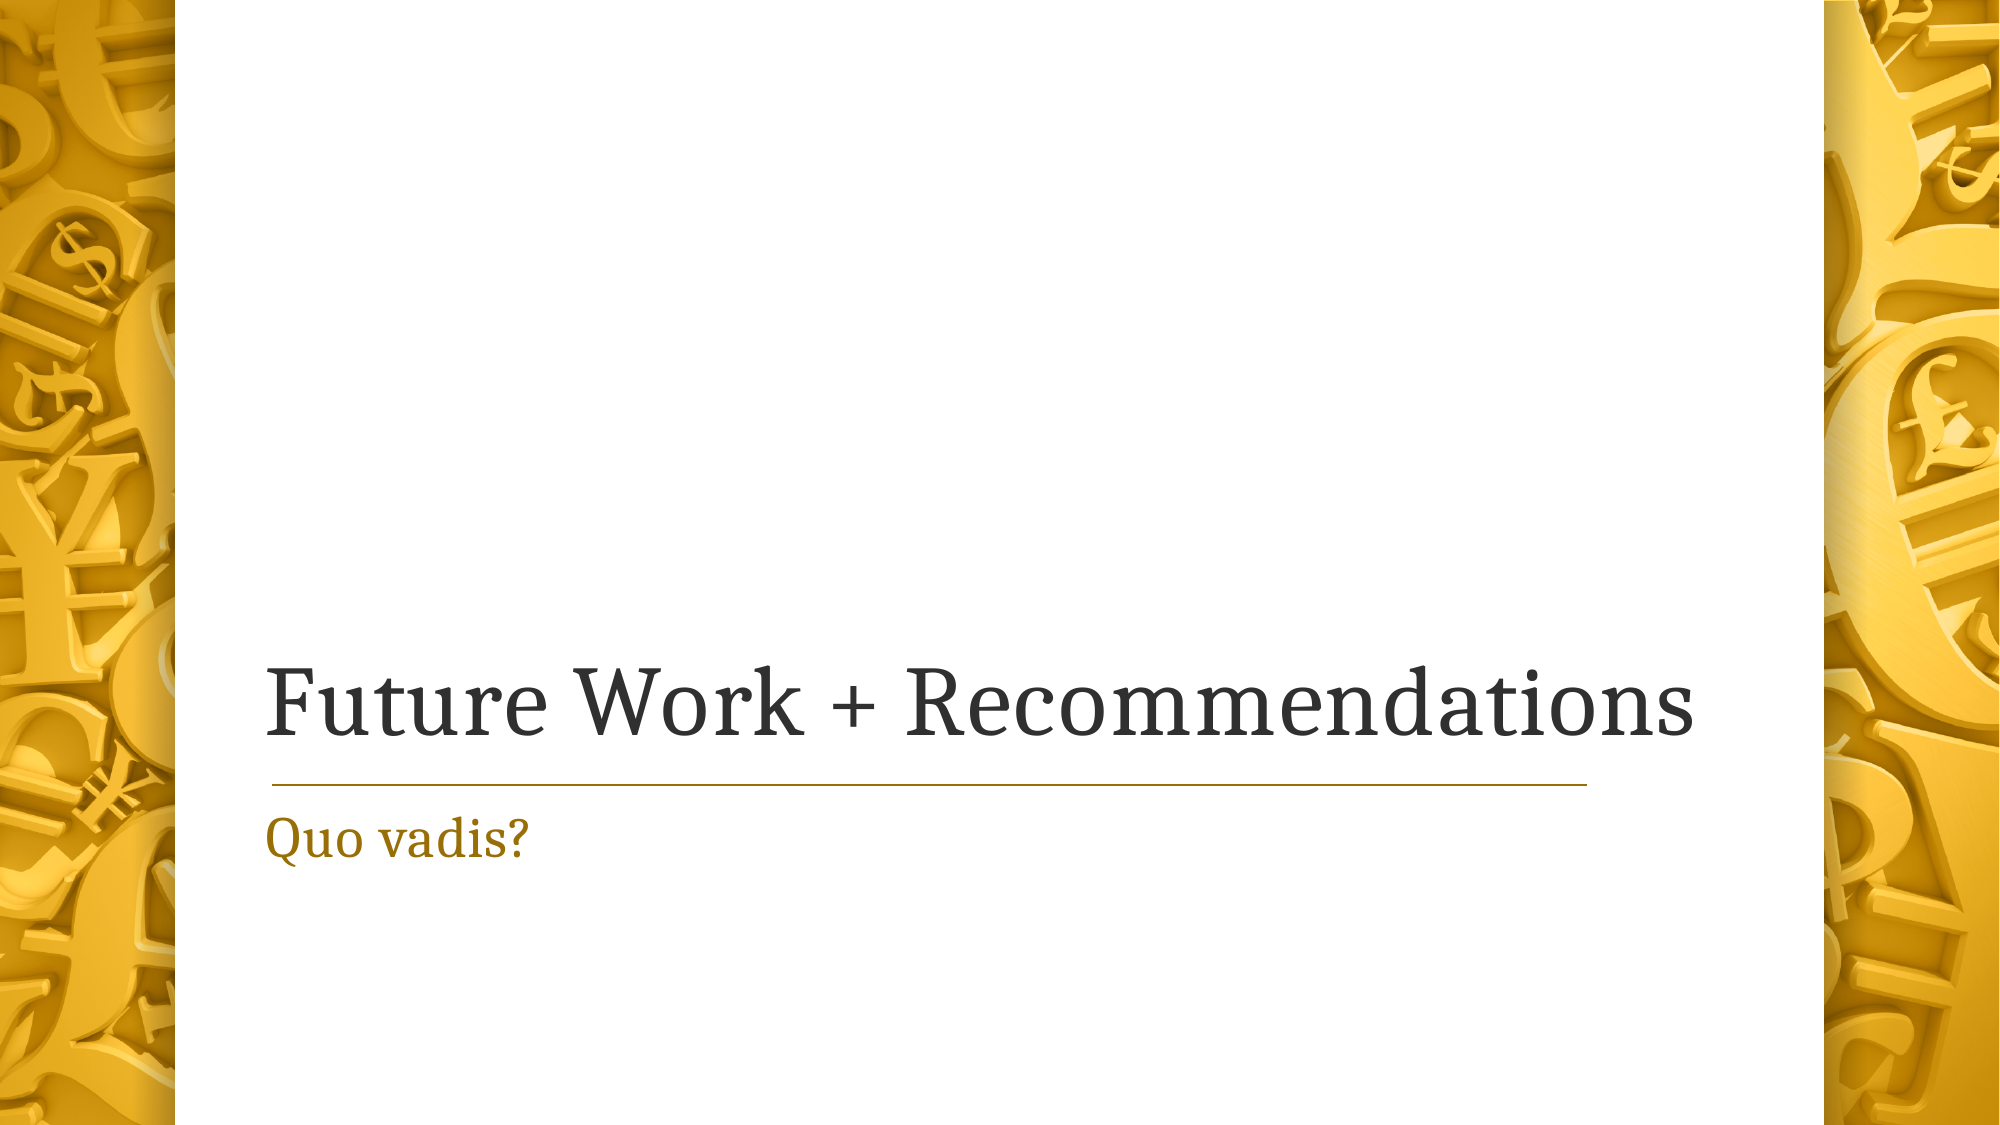

# Future Work + Recommendations
Quo vadis?